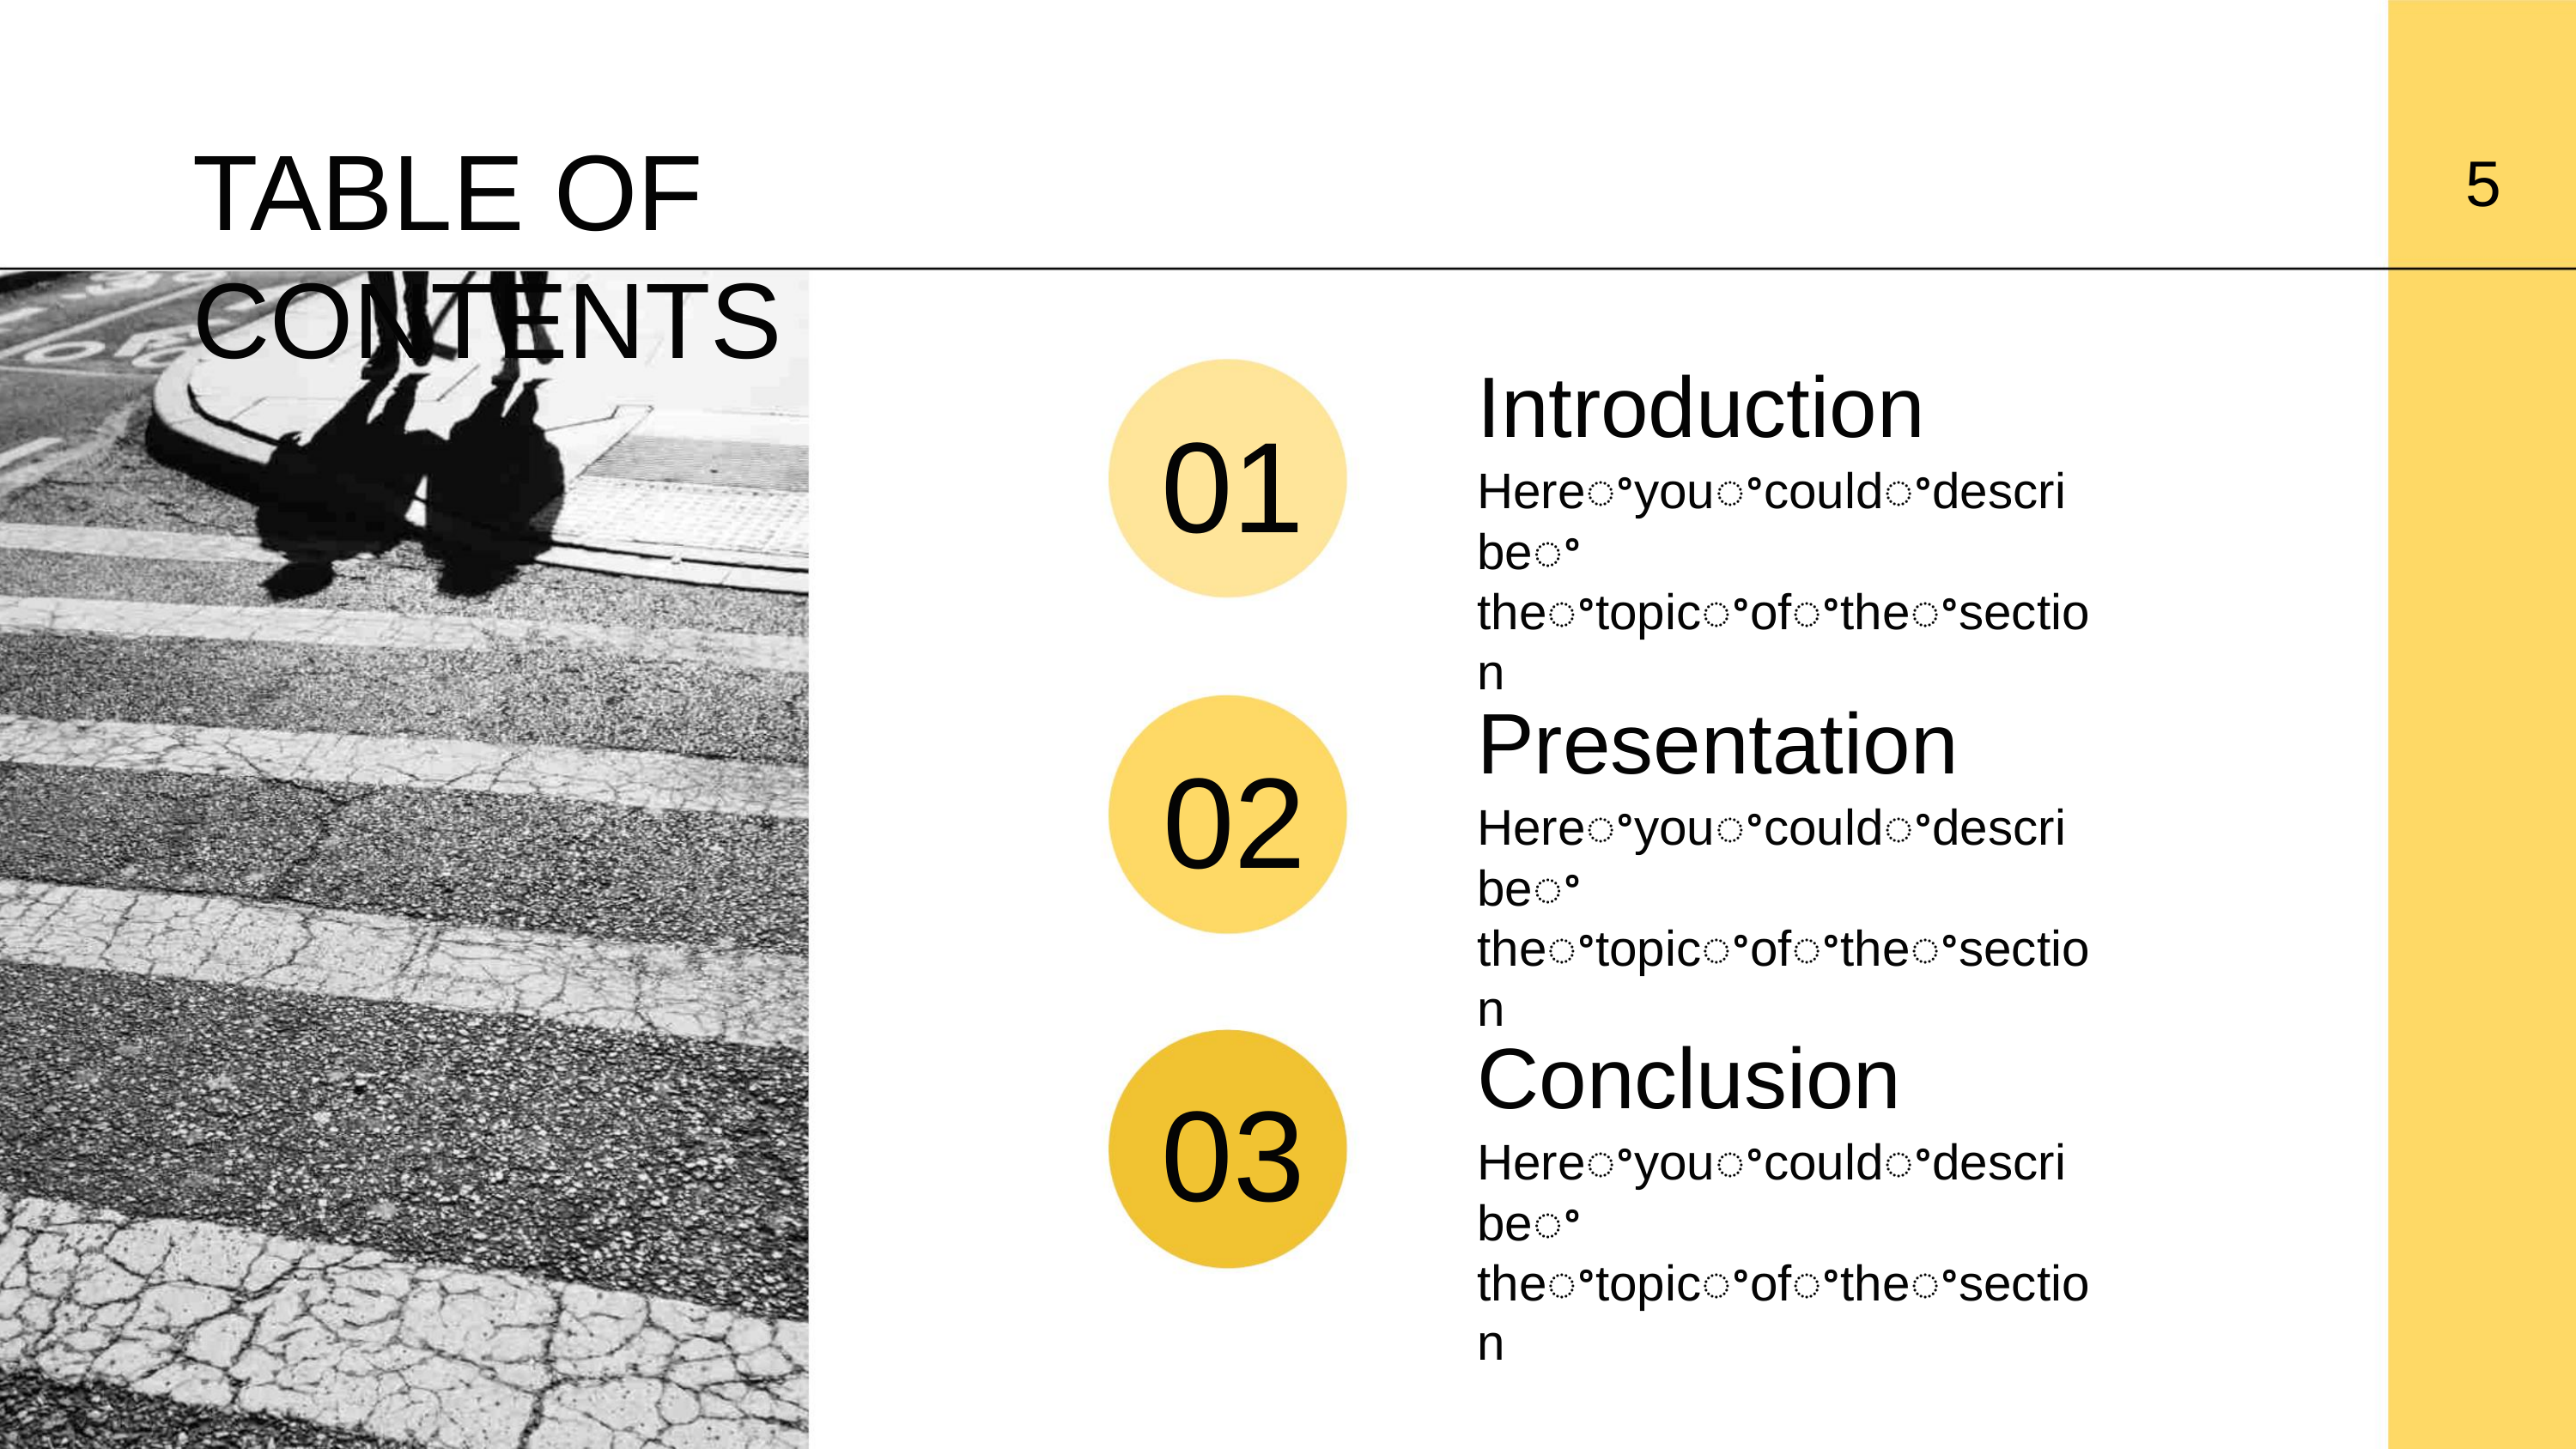

TABLE OF CONTENTS
5
Introduction
Hereꢀyouꢀcouldꢀdescribeꢀ
theꢀtopicꢀofꢀtheꢀsection
01
02
03
Presentation
Hereꢀyouꢀcouldꢀdescribeꢀ
theꢀtopicꢀofꢀtheꢀsection
Conclusion
Hereꢀyouꢀcouldꢀdescribeꢀ
theꢀtopicꢀofꢀtheꢀsection